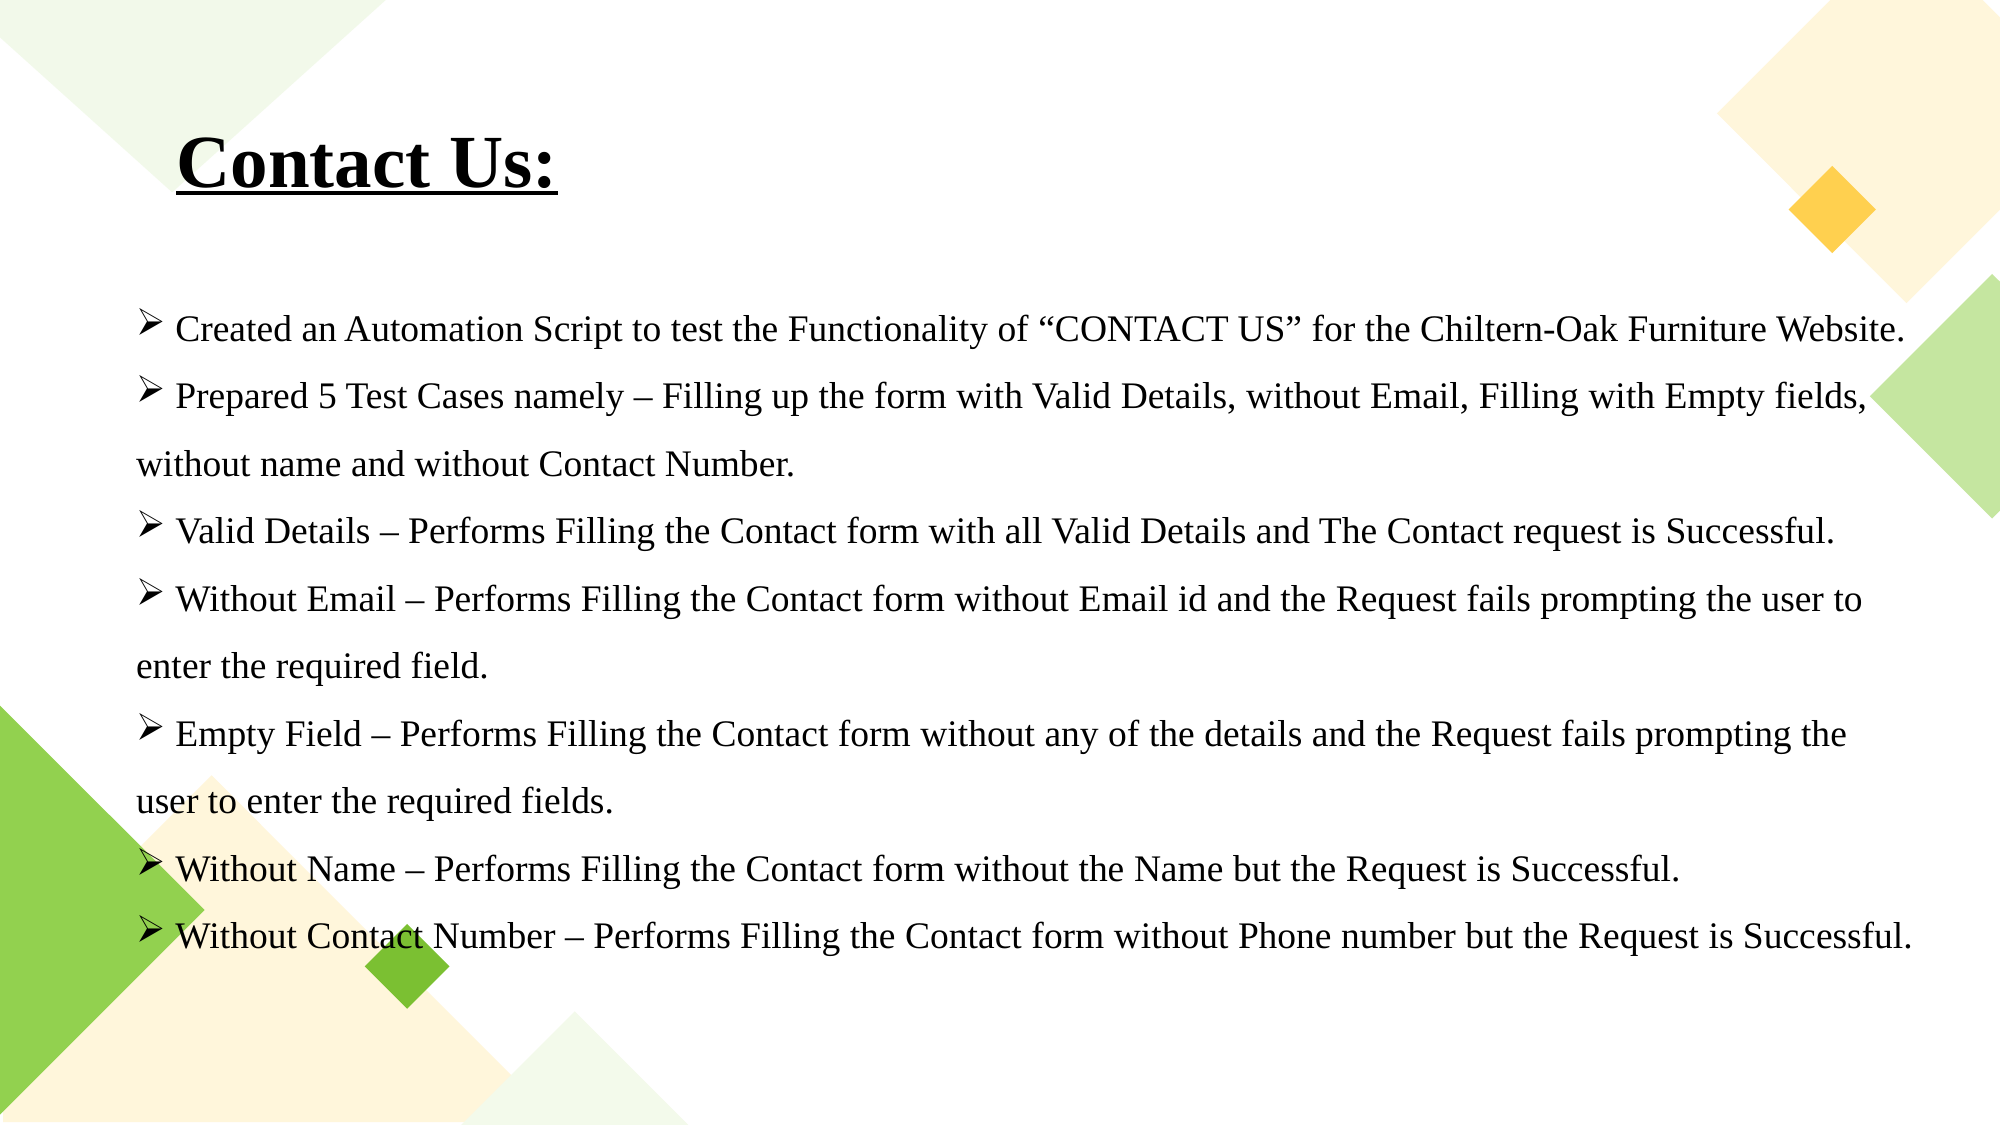

Contact Us:

 Created an Automation Script to test the Functionality of “CONTACT US” for the Chiltern-Oak Furniture Website.
 Prepared 5 Test Cases namely – Filling up the form with Valid Details, without Email, Filling with Empty fields, without name and without Contact Number.
 Valid Details – Performs Filling the Contact form with all Valid Details and The Contact request is Successful.
 Without Email – Performs Filling the Contact form without Email id and the Request fails prompting the user to enter the required field.
 Empty Field – Performs Filling the Contact form without any of the details and the Request fails prompting the user to enter the required fields.
 Without Name – Performs Filling the Contact form without the Name but the Request is Successful.
 Without Contact Number – Performs Filling the Contact form without Phone number but the Request is Successful.